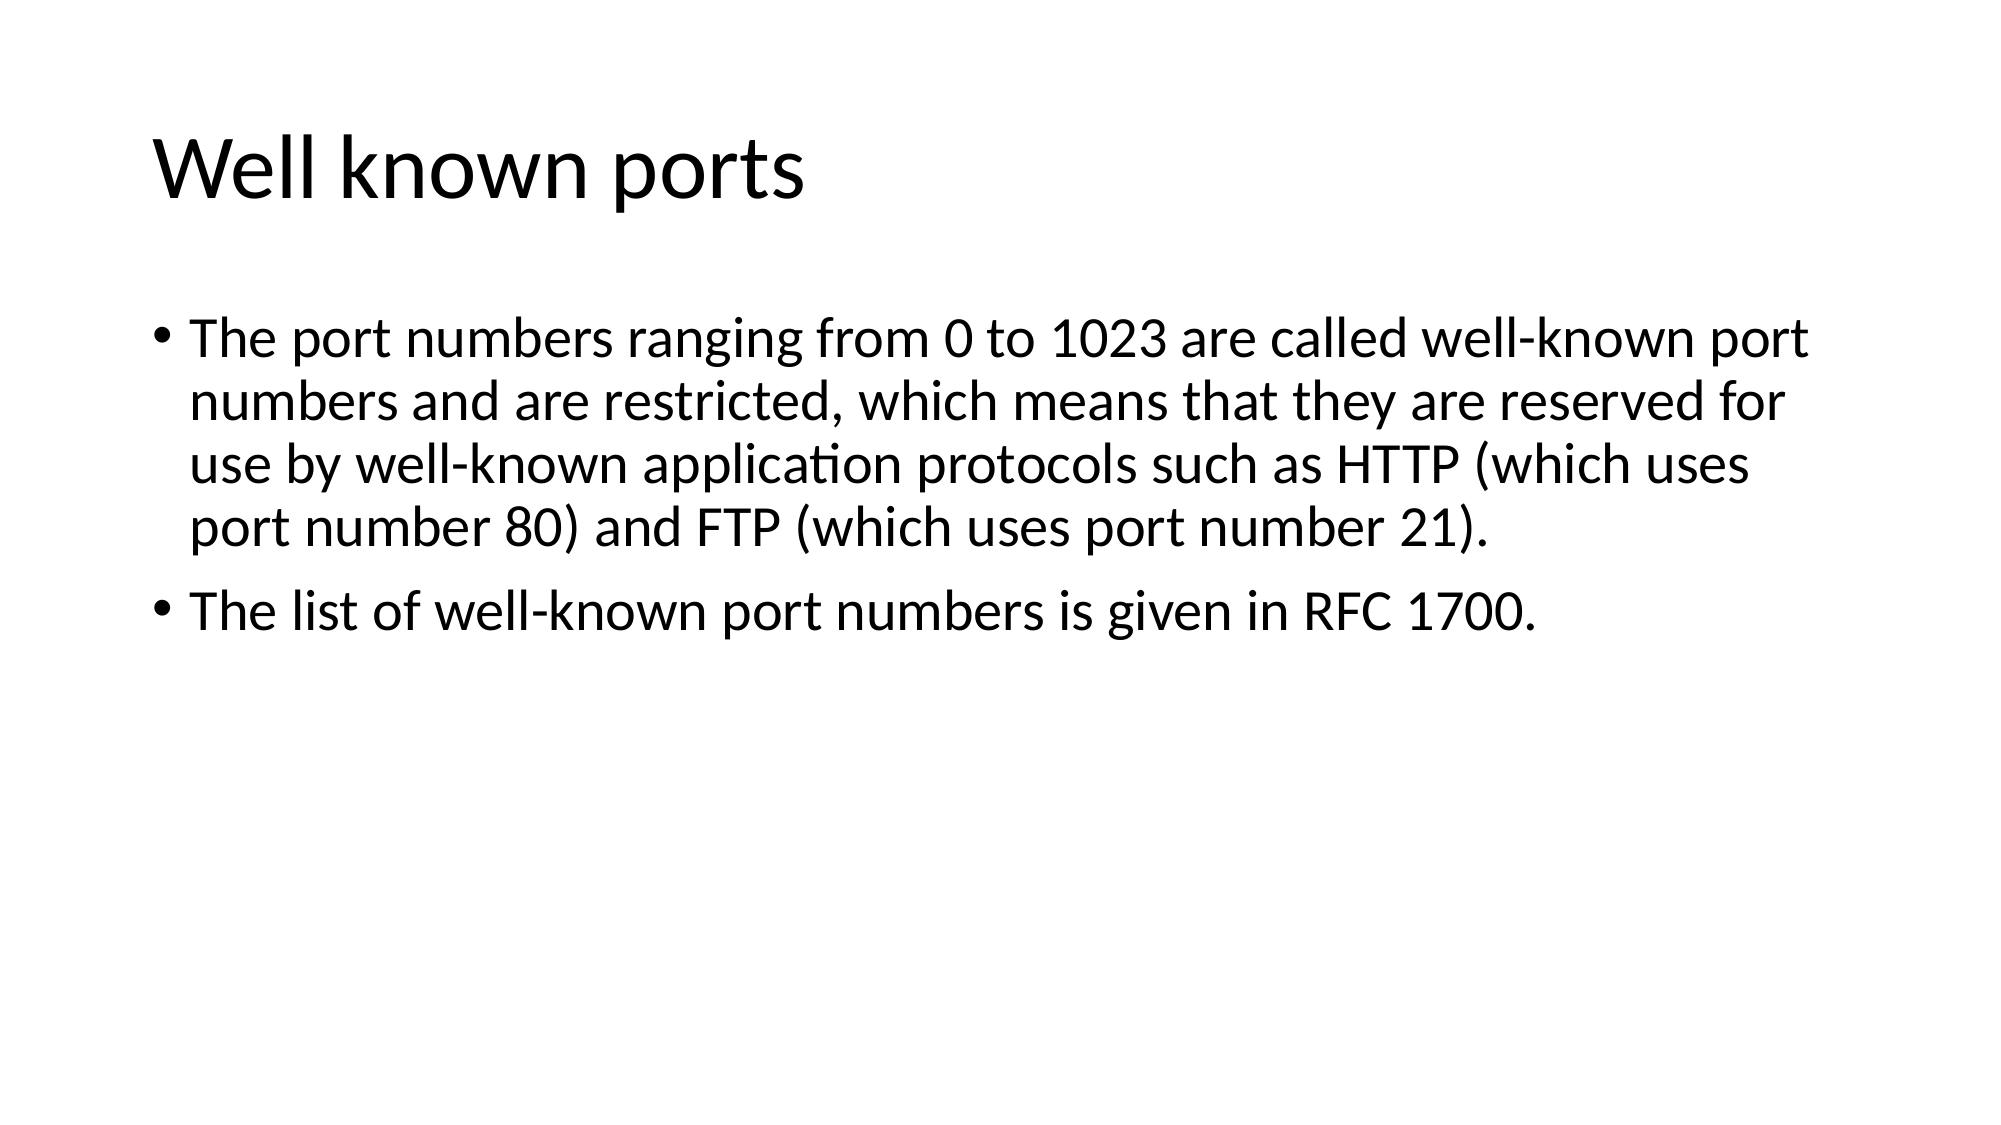

# Well known ports
The port numbers ranging from 0 to 1023 are called well-known port numbers and are restricted, which means that they are reserved for use by well-known application protocols such as HTTP (which uses port number 80) and FTP (which uses port number 21).
The list of well-known port numbers is given in RFC 1700.